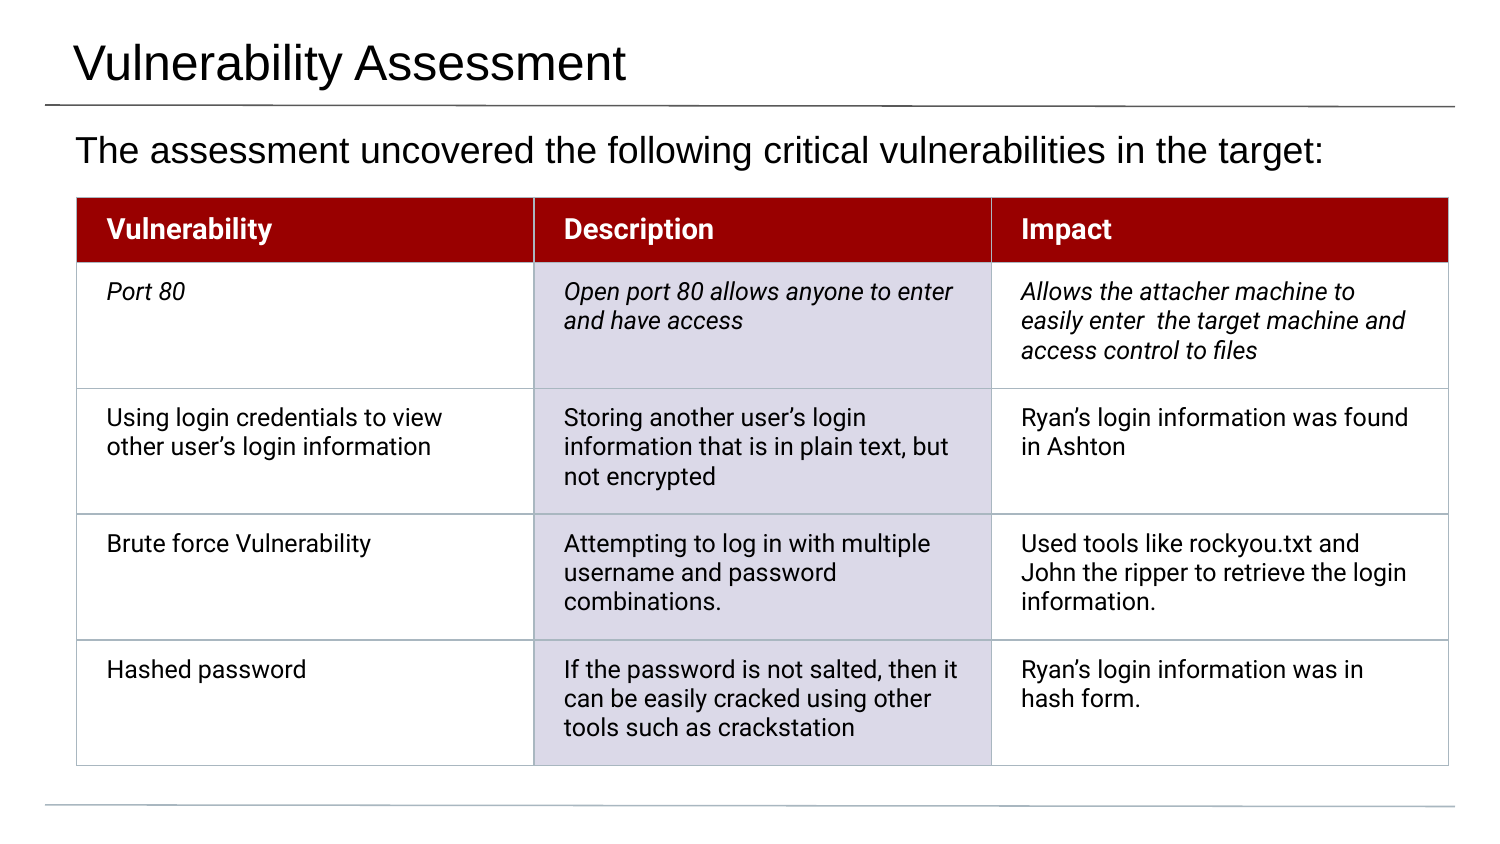

# Vulnerability Assessment
The assessment uncovered the following critical vulnerabilities in the target:
| Vulnerability | Description | Impact |
| --- | --- | --- |
| Port 80 | Open port 80 allows anyone to enter and have access | Allows the attacher machine to easily enter the target machine and access control to files |
| Using login credentials to view other user’s login information | Storing another user’s login information that is in plain text, but not encrypted | Ryan’s login information was found in Ashton |
| Brute force Vulnerability | Attempting to log in with multiple username and password combinations. | Used tools like rockyou.txt and John the ripper to retrieve the login information. |
| Hashed password | If the password is not salted, then it can be easily cracked using other tools such as crackstation | Ryan’s login information was in hash form. |